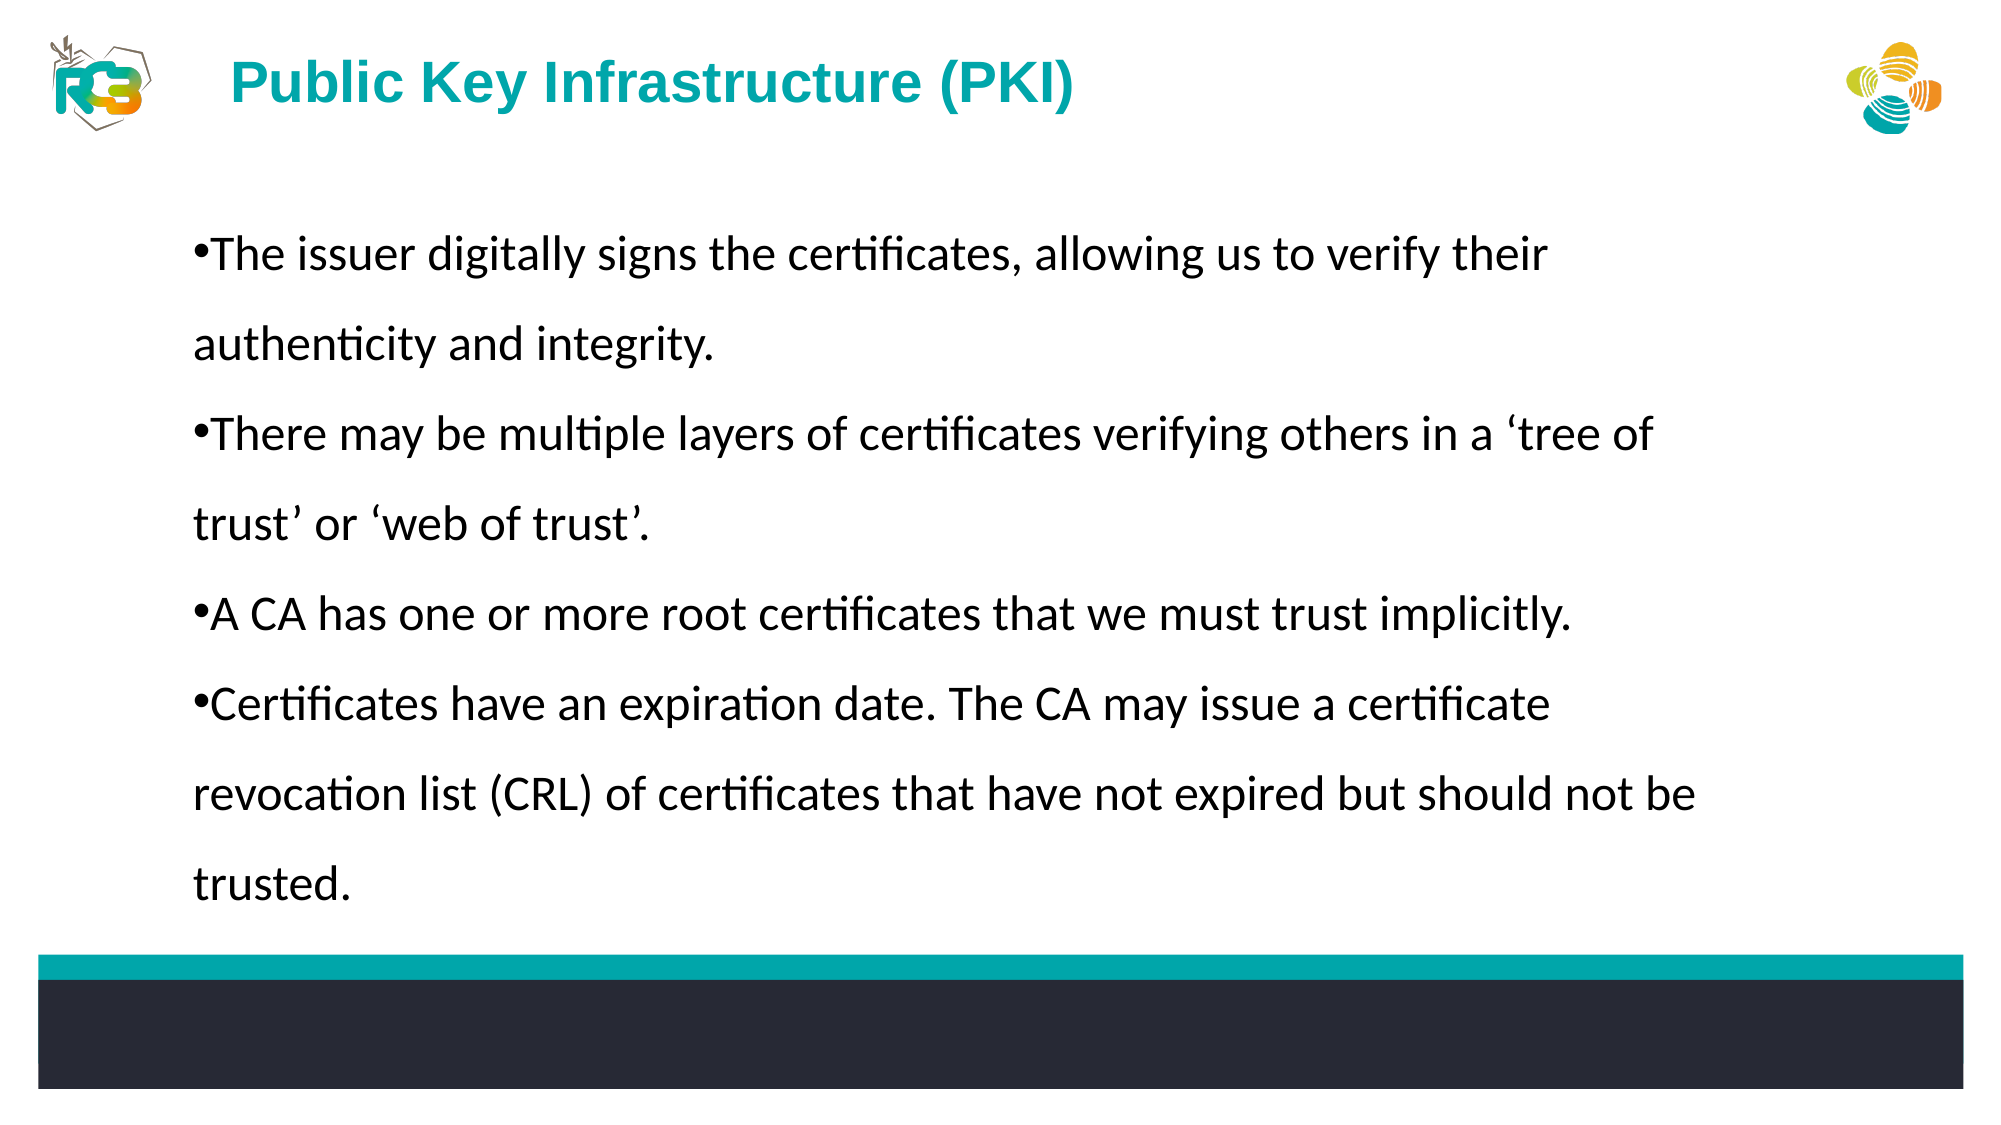

Public Key Infrastructure (PKI)

The issuer digitally signs the certificates, allowing us to verify their authenticity and integrity.
There may be multiple layers of certificates verifying others in a ‘tree of trust’ or ‘web of trust’.
A CA has one or more root certificates that we must trust implicitly.
Certificates have an expiration date. The CA may issue a certificate revocation list (CRL) of certificates that have not expired but should not be trusted.